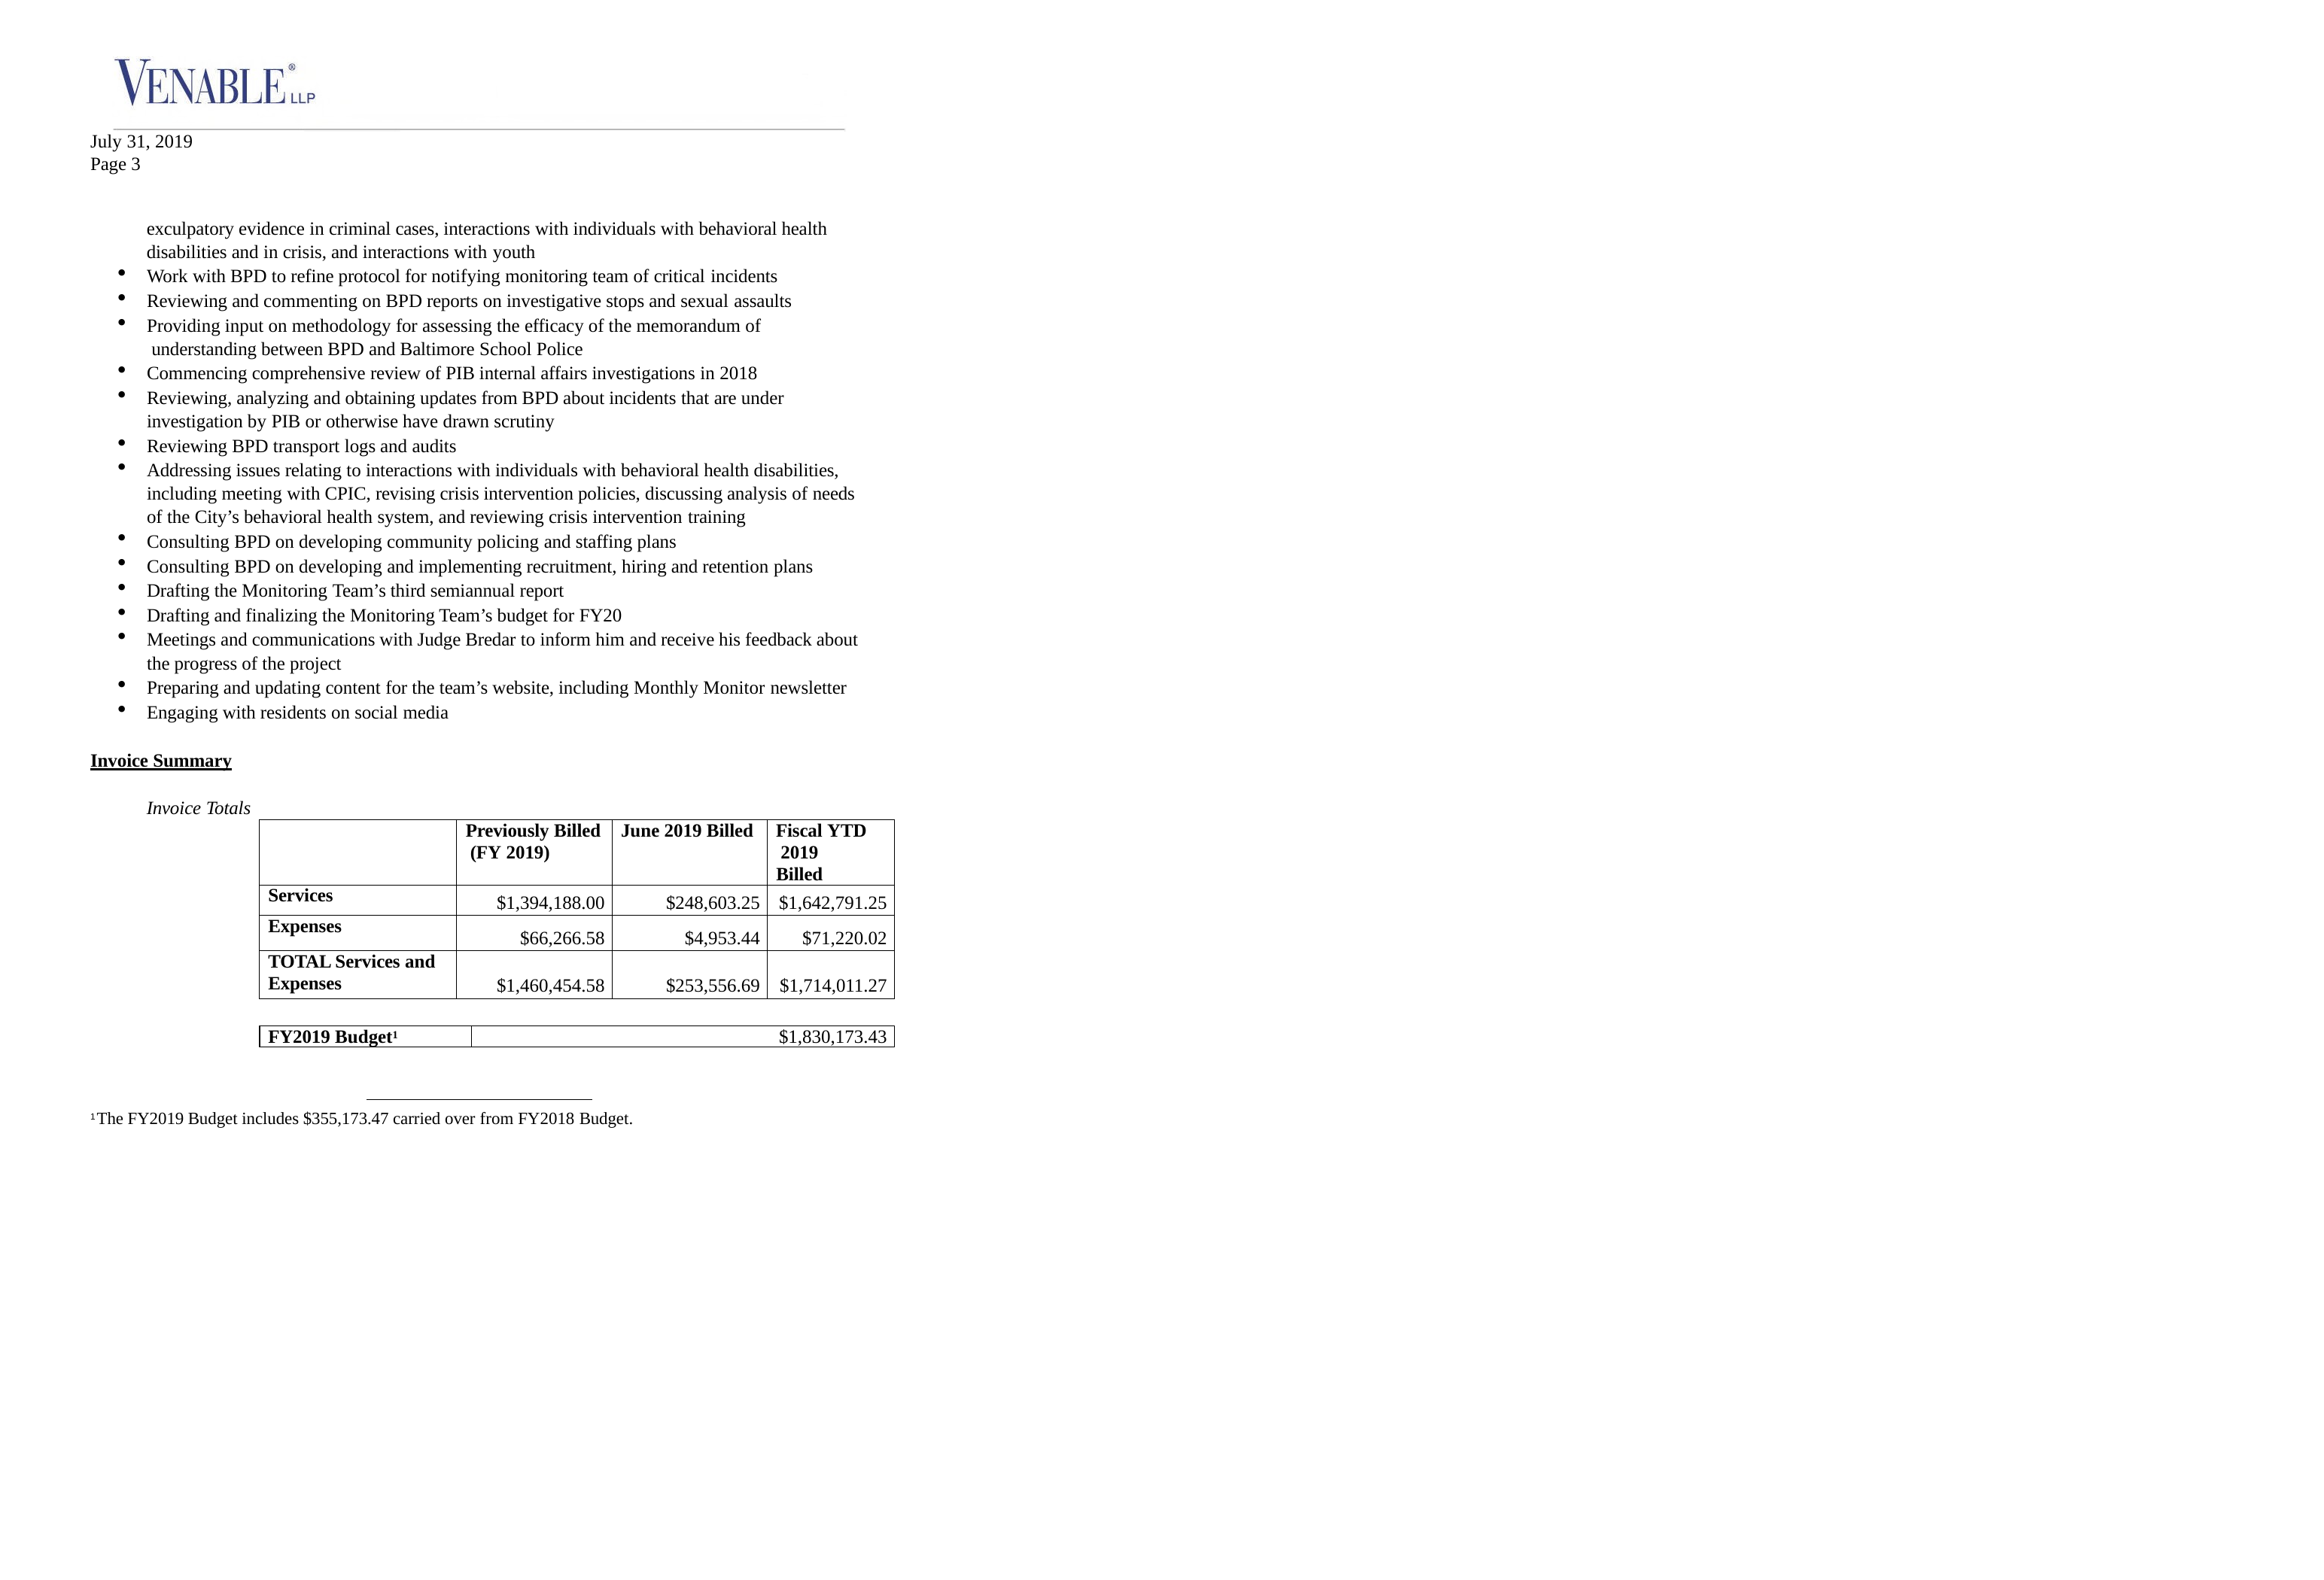

July 31, 2019
Page 3

exculpatory evidence in criminal cases, interactions with individuals with behavioral health  disabilities and in crisis, and interactions with youth
Work with BPD to refine protocol for notifying monitoring team of critical incidents
Reviewing and commenting on BPD reports on investigative stops and sexual assaults
Providing input on methodology for assessing the efficacy of the memorandum of  understanding between BPD and Baltimore School Police
Commencing comprehensive review of PIB internal affairs investigations in 2018
Reviewing, analyzing and obtaining updates from BPD about incidents that are under  investigation by PIB or otherwise have drawn scrutiny
Reviewing BPD transport logs and audits
Addressing issues relating to interactions with individuals with behavioral health disabilities,  including meeting with CPIC, revising crisis intervention policies, discussing analysis of needs  of the City’s behavioral health system, and reviewing crisis intervention training
Consulting BPD on developing community policing and staffing plans
Consulting BPD on developing and implementing recruitment, hiring and retention plans
Drafting the Monitoring Team’s third semiannual report
Drafting and finalizing the Monitoring Team’s budget for FY20
Meetings and communications with Judge Bredar to inform him and receive his feedback about  the progress of the project
Preparing and updating content for the team’s website, including Monthly Monitor newsletter
Engaging with residents on social media

Invoice Summary

Invoice Totals
|  | Previously Billed (FY 2019) | June 2019 Billed | Fiscal YTD 2019 Billed |
| --- | --- | --- | --- |
| Services | $1,394,188.00 | $248,603.25 | $1,642,791.25 |
| Expenses | $66,266.58 | $4,953.44 | $71,220.02 |
| TOTAL Services and Expenses | $1,460,454.58 | $253,556.69 | $1,714,011.27 |
FY2019 Budget1
$1,830,173.43

1 The FY2019 Budget includes $355,173.47 carried over from FY2018 Budget.